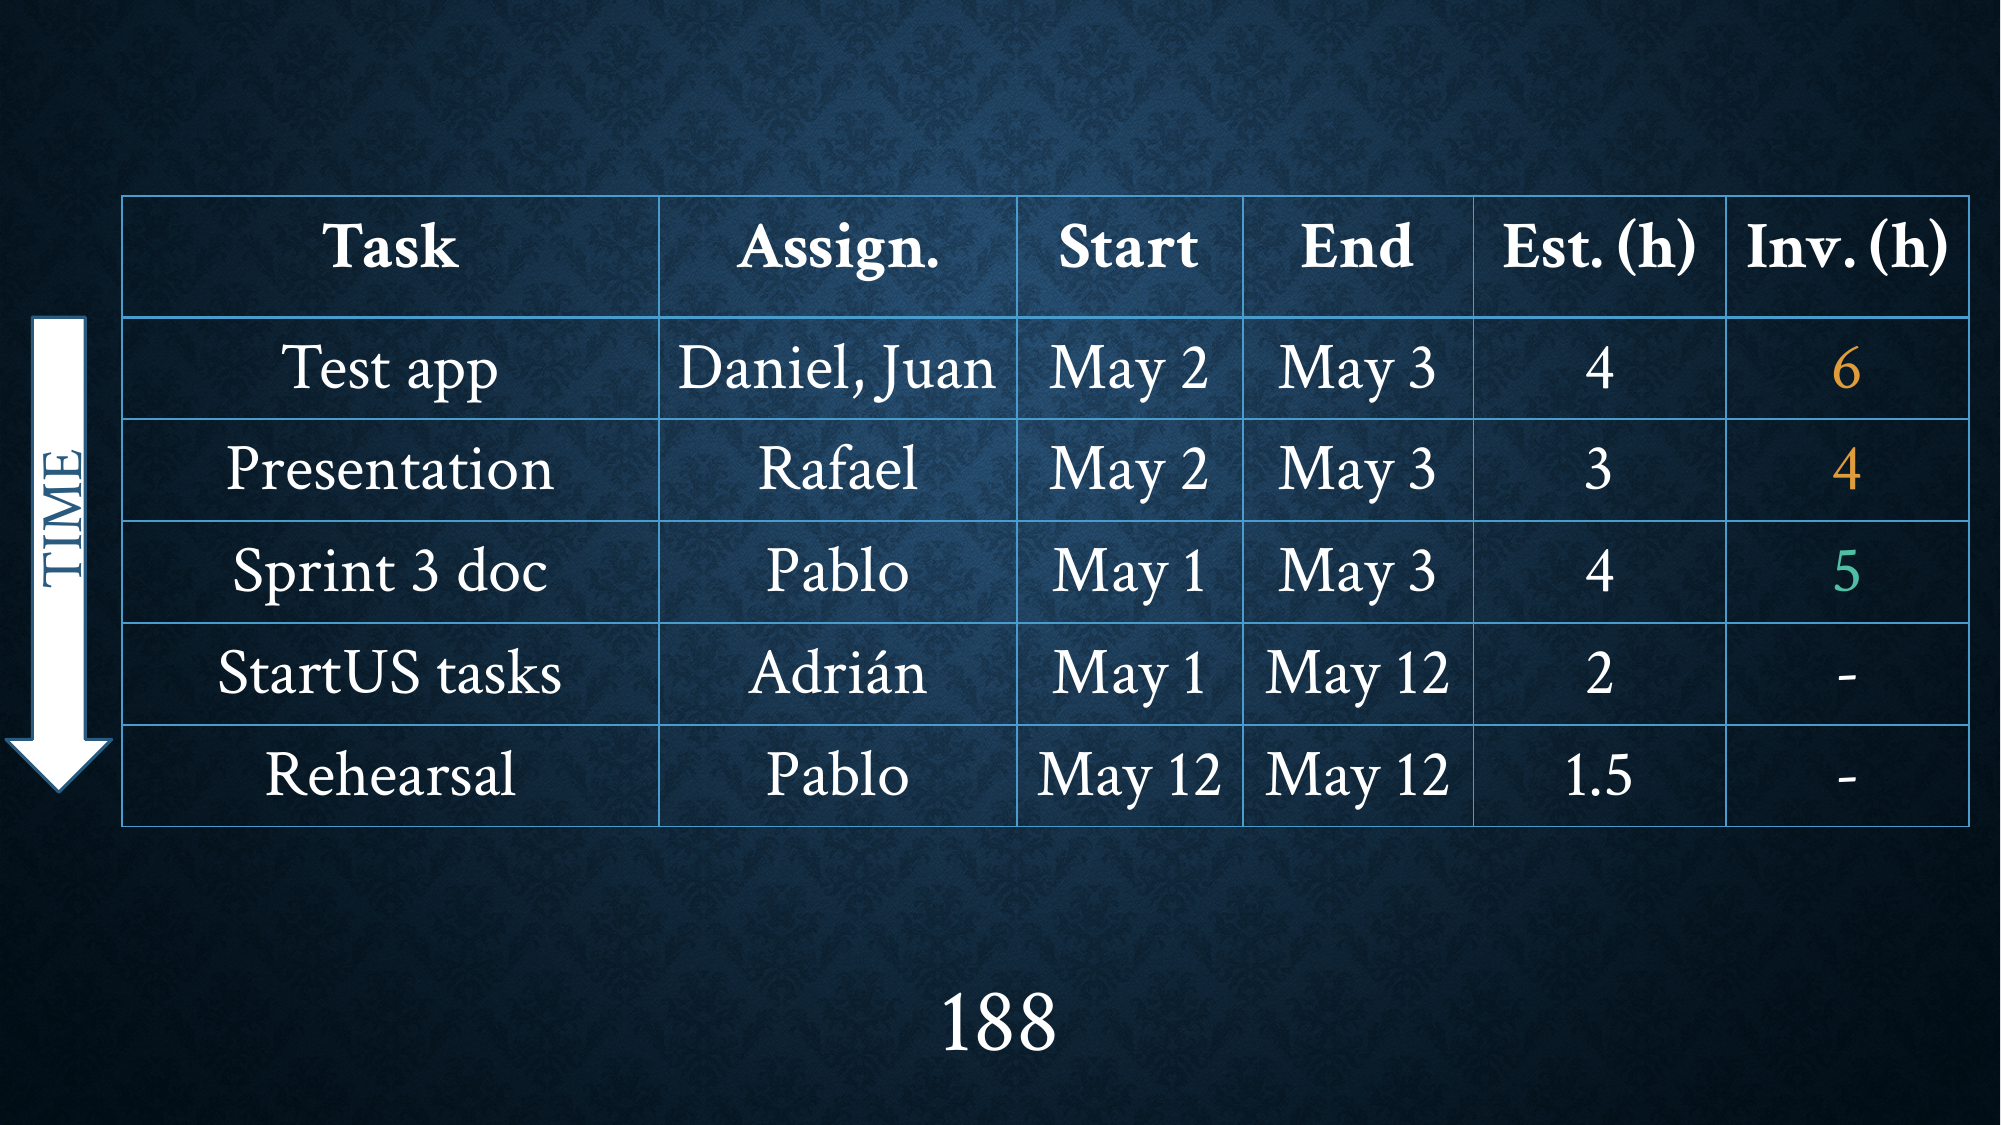

| Task | Assign. | Start | End | Est. (h) | Inv. (h) |
| --- | --- | --- | --- | --- | --- |
| Test app | Daniel, Juan | May 2 | May 3 | 4 | 6 |
| Presentation | Rafael | May 2 | May 3 | 3 | 4 |
| Sprint 3 doc | Pablo | May 1 | May 3 | 4 | 5 |
| StartUS tasks | Adrián | May 1 | May 12 | 2 | - |
| Rehearsal | Pablo | May 12 | May 12 | 1.5 | - |

TIME
188